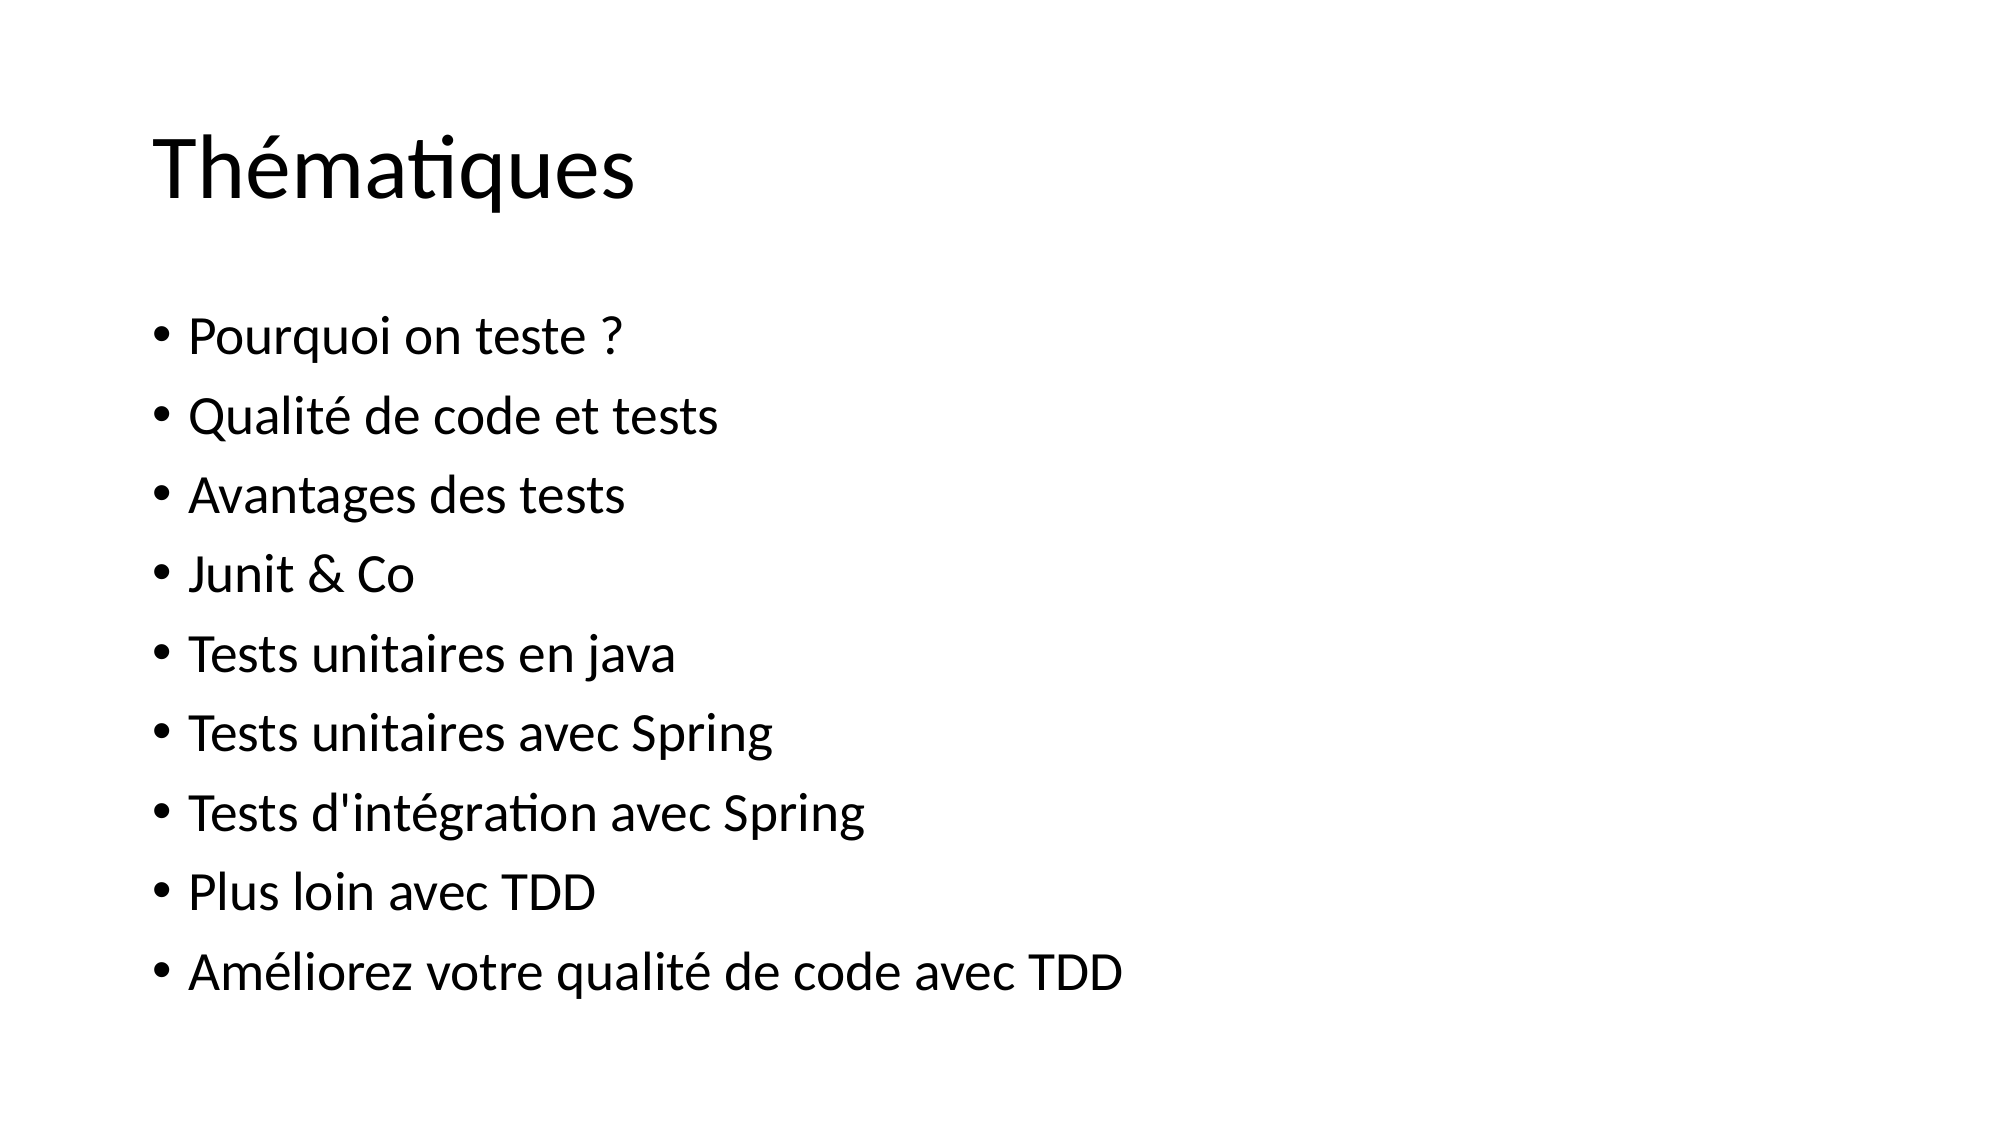

# Thématiques
Pourquoi on teste ?
Qualité de code et tests
Avantages des tests
Junit & Co
Tests unitaires en java
Tests unitaires avec Spring
Tests d'intégration avec Spring
Plus loin avec TDD
Améliorez votre qualité de code avec TDD